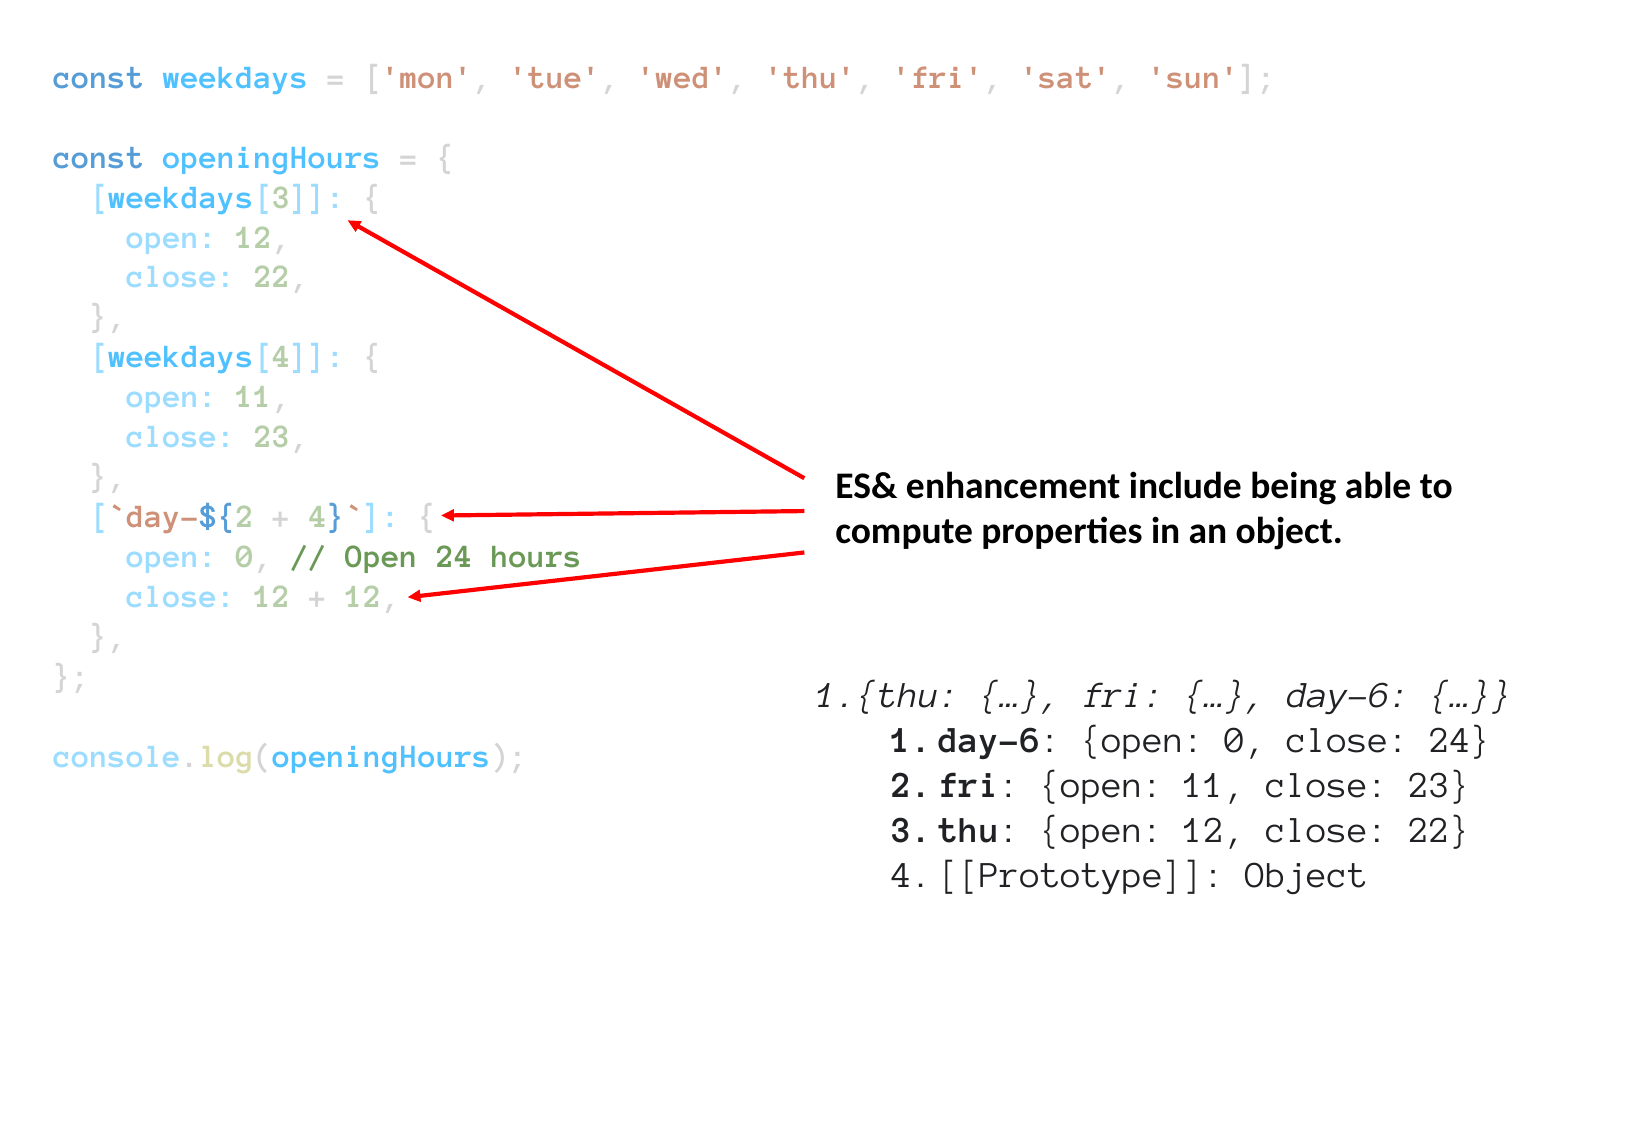

const weekdays = ['mon', 'tue', 'wed', 'thu', 'fri', 'sat', 'sun'];
const openingHours = {
  [weekdays[3]]: {
    open: 12,
    close: 22,
  },
  [weekdays[4]]: {
    open: 11,
    close: 23,
  },
  [`day-${2 + 4}`]: {
    open: 0, // Open 24 hours
    close: 12 + 12,
  },
};
console.log(openingHours);
ES& enhancement include being able to compute properties in an object.
{thu: {…}, fri: {…}, day-6: {…}}
day-6: {open: 0, close: 24}
fri: {open: 11, close: 23}
thu: {open: 12, close: 22}
[[Prototype]]: Object